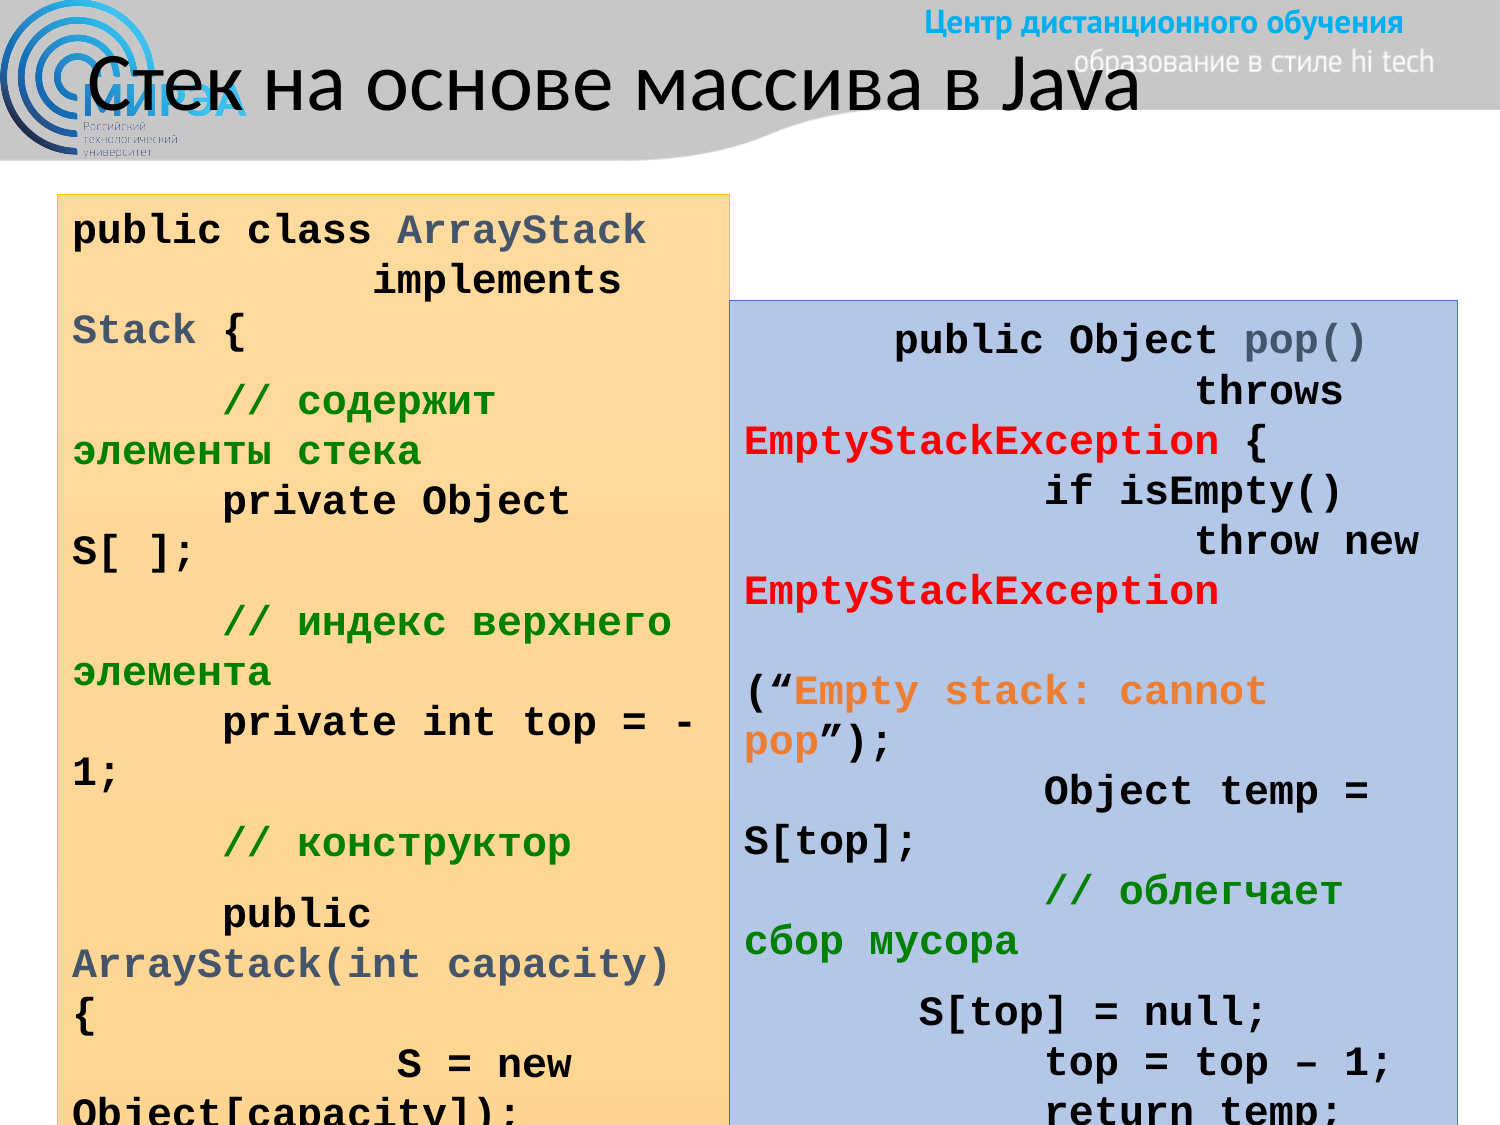

# Стек на основе массива в Java
public class ArrayStack
		implements Stack {
	// содержит элементы стека
	private Object S[ ];
	// индекс верхнего элемента
	private int top = -1;
	// конструктор
	public ArrayStack(int capacity) {
		 S = new Object[capacity]);
	 }
	public Object pop()
			throws EmptyStackException {
		if isEmpty()
			throw new EmptyStackException
				(“Empty stack: cannot pop”);
		Object temp = S[top];
		// облегчает сбор мусора
       S[top] = null;
		top = top – 1;
		return temp;
 }
42